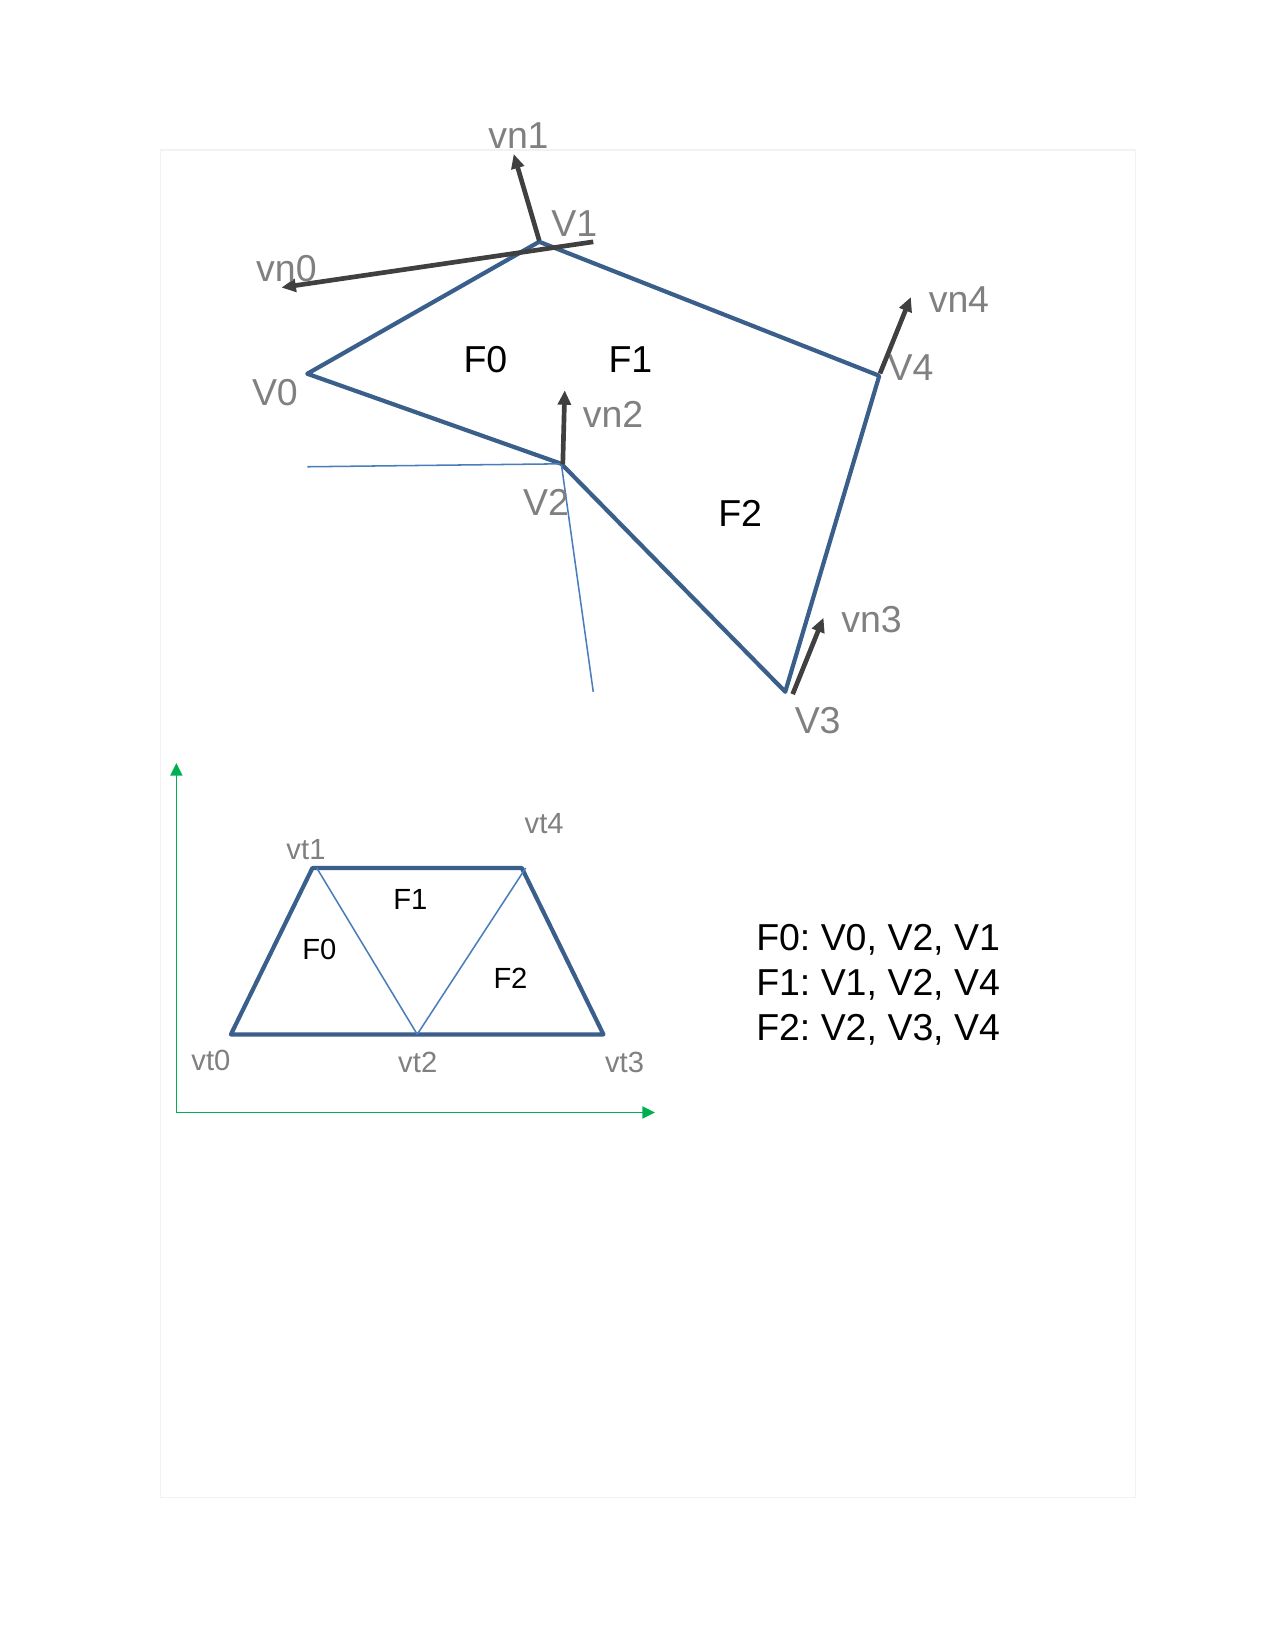

#
vn1
V1
vn0

vn4
F0
F1
V4
V0
vn2
V2
F2
vn3
V3
vt4
vt1

F1
F0
F2
vt0
vt3
vt2
F0: V0, V2, V1
F1: V1, V2, V4
F2: V2, V3, V4